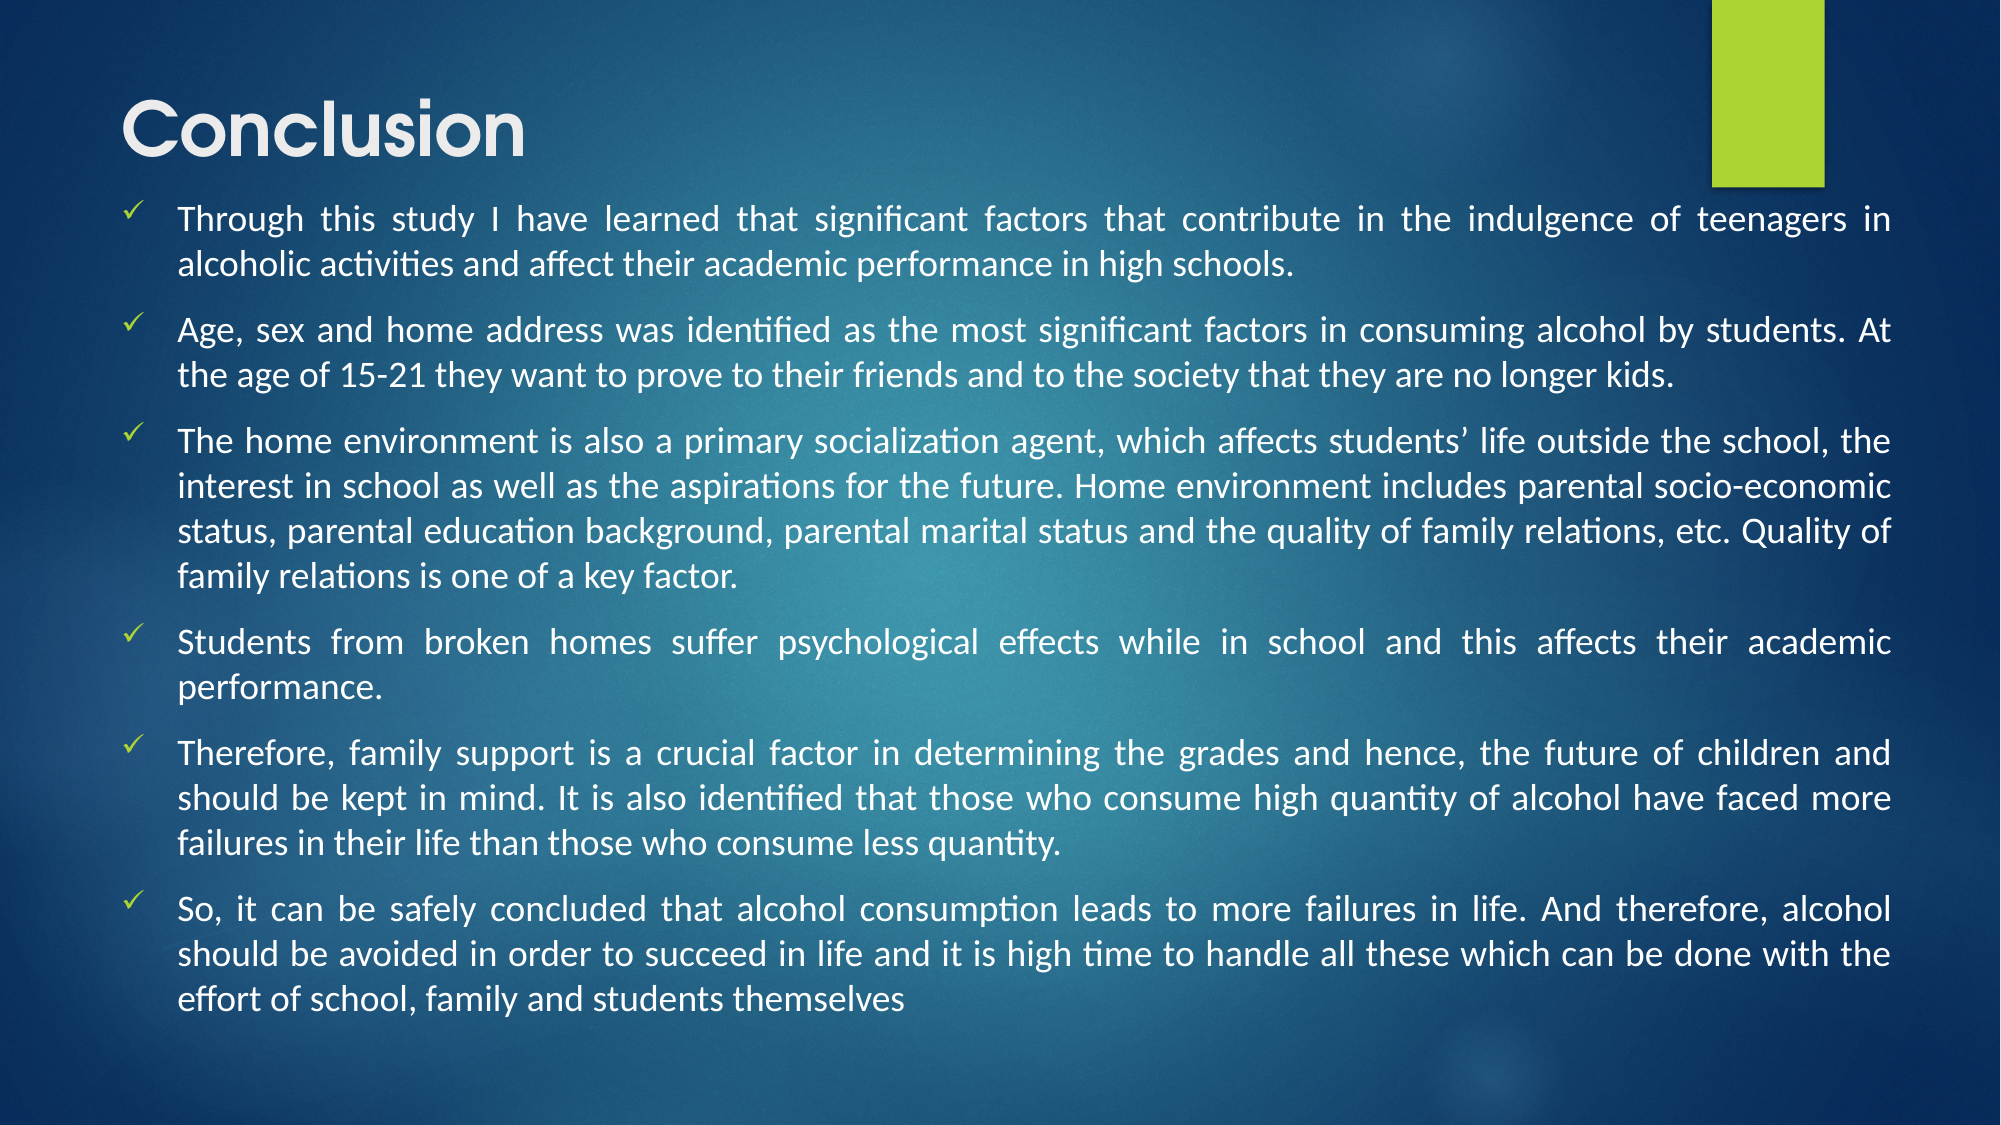

# Conclusion
Through this study I have learned that significant factors that contribute in the indulgence of teenagers in alcoholic activities and affect their academic performance in high schools.
Age, sex and home address was identified as the most significant factors in consuming alcohol by students. At the age of 15-21 they want to prove to their friends and to the society that they are no longer kids.
The home environment is also a primary socialization agent, which affects students’ life outside the school, the interest in school as well as the aspirations for the future. Home environment includes parental socio-economic status, parental education background, parental marital status and the quality of family relations, etc. Quality of family relations is one of a key factor.
Students from broken homes suffer psychological effects while in school and this affects their academic performance.
Therefore, family support is a crucial factor in determining the grades and hence, the future of children and should be kept in mind. It is also identified that those who consume high quantity of alcohol have faced more failures in their life than those who consume less quantity.
So, it can be safely concluded that alcohol consumption leads to more failures in life. And therefore, alcohol should be avoided in order to succeed in life and it is high time to handle all these which can be done with the effort of school, family and students themselves